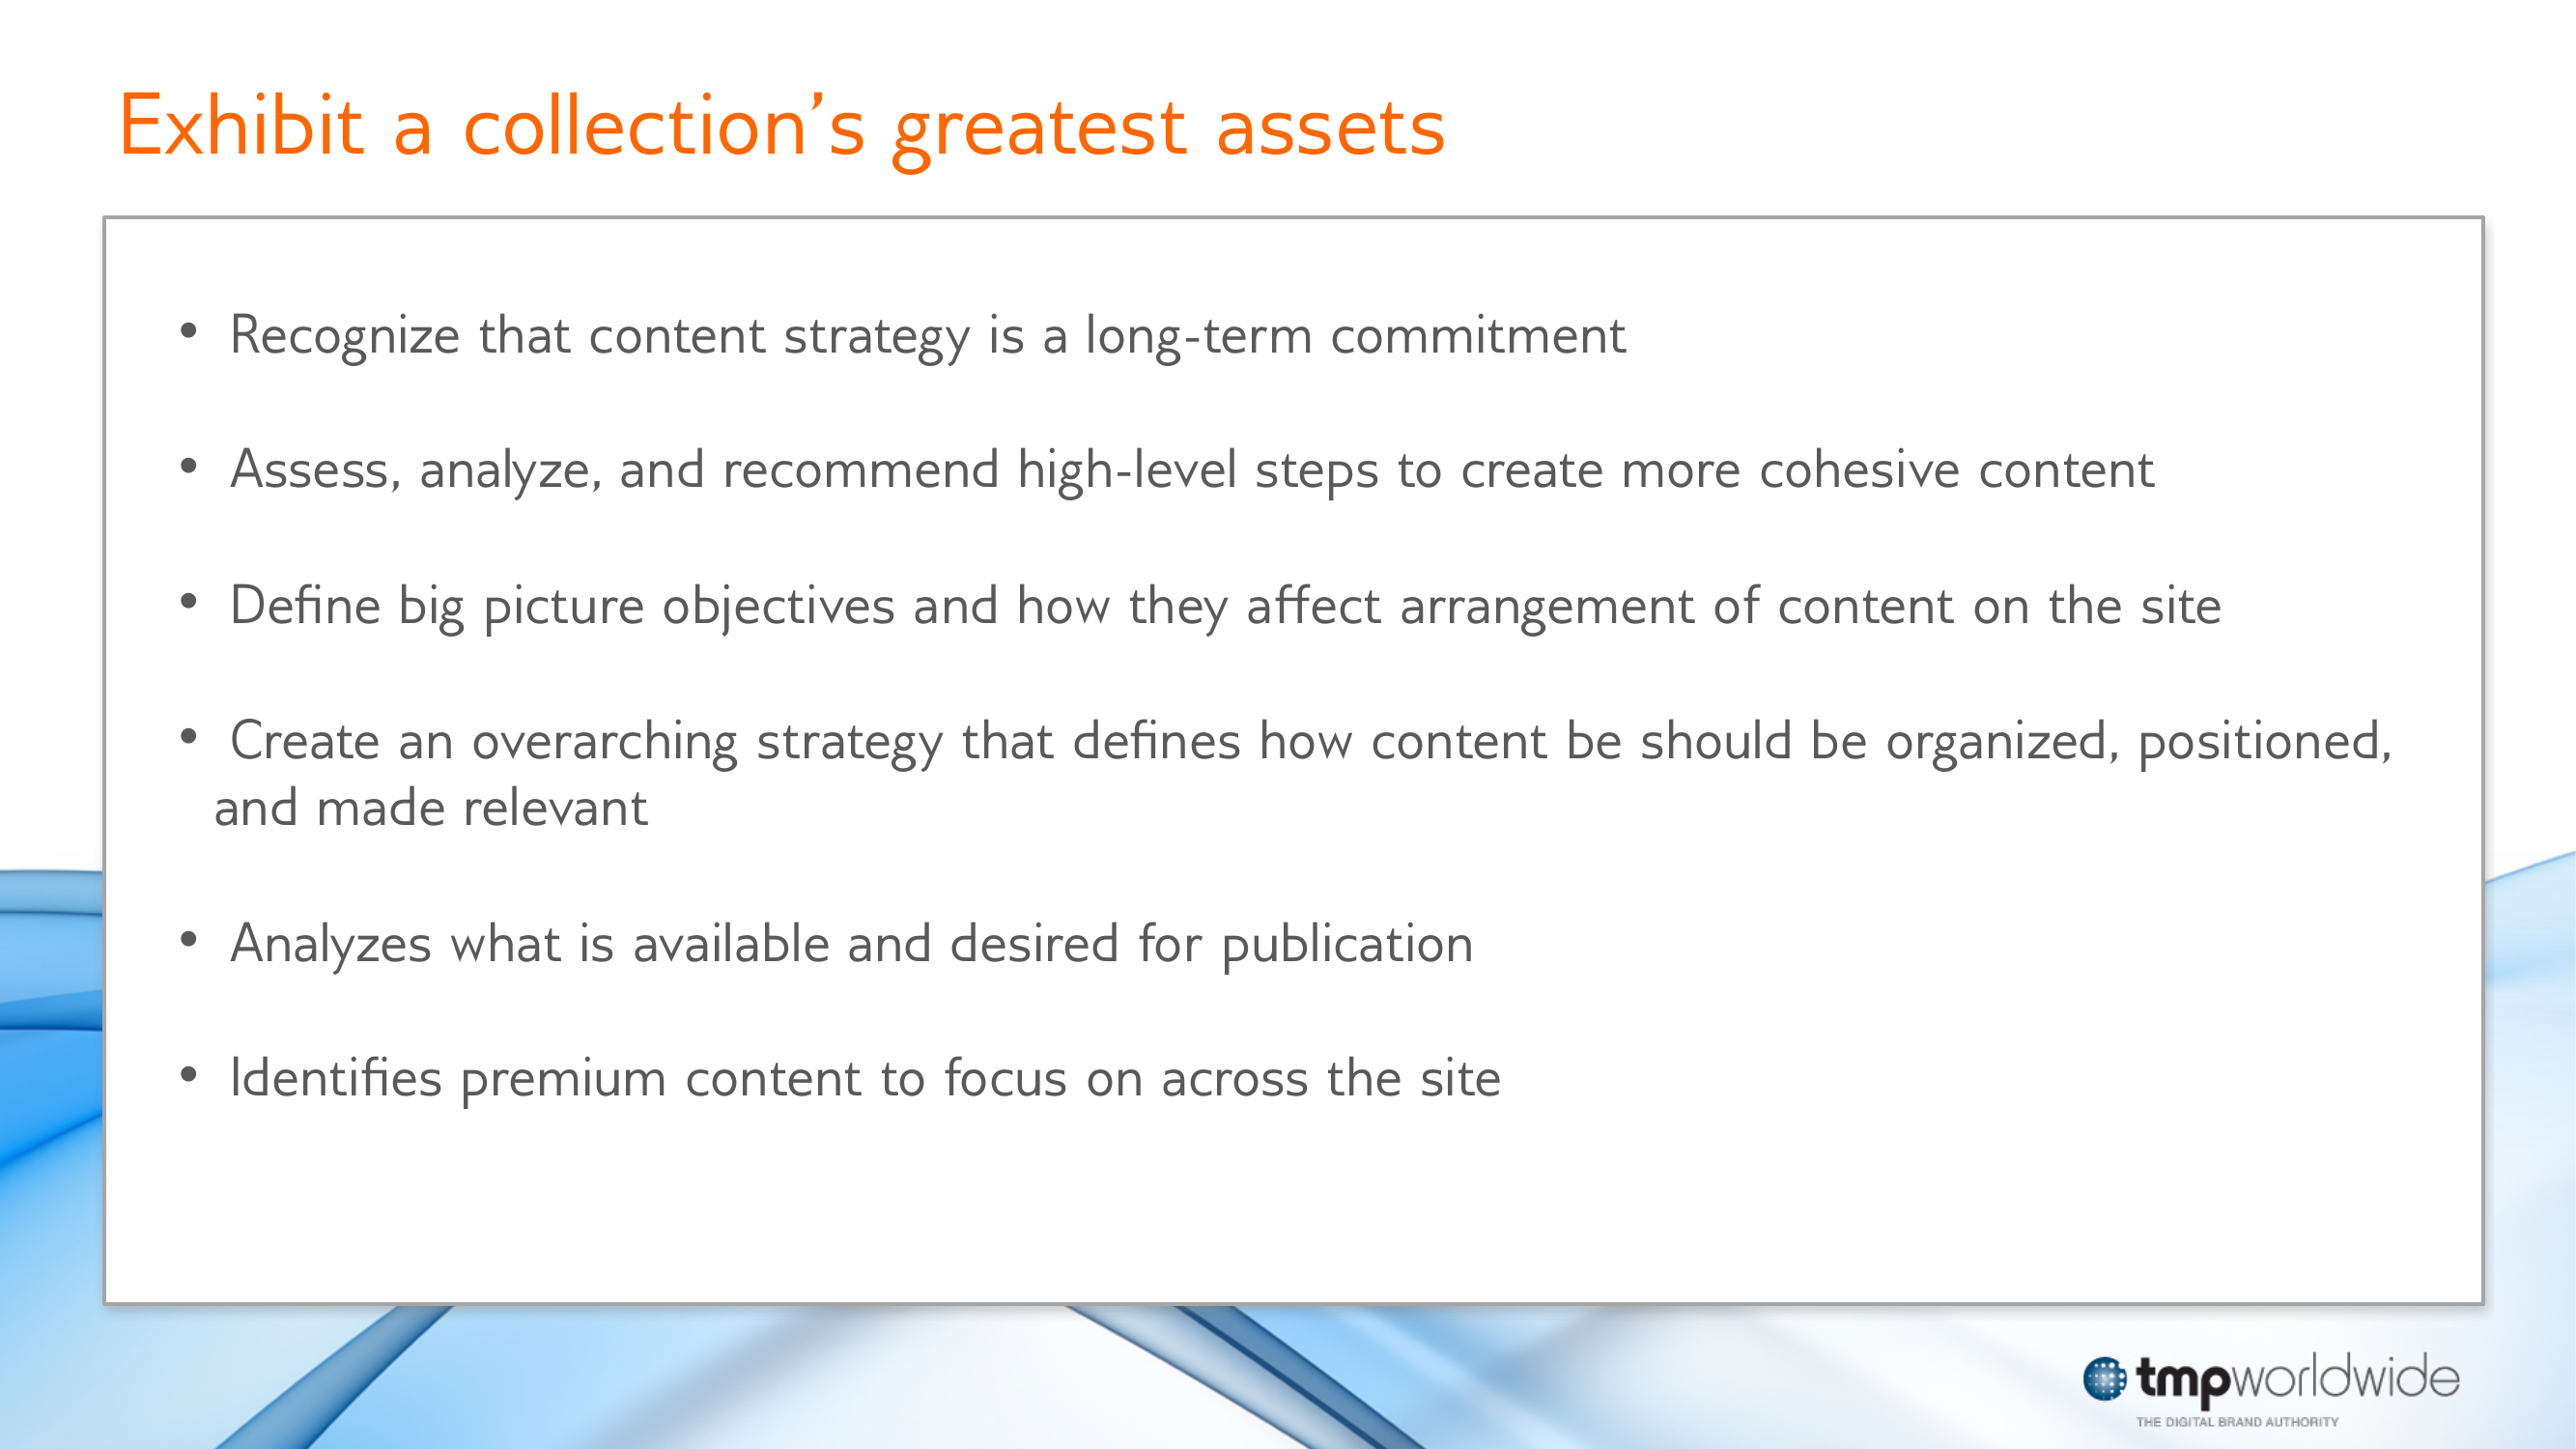

Exhibit a collection’s greatest assets

 Recognize that content strategy is a long-term commitment

 Assess, analyze, and recommend high-level steps to create more cohesive content

 Define big picture objectives and how they affect arrangement of content on the site

 Create an overarching strategy that defines how content be should be organized, positioned, and made relevant

 Analyzes what is available and desired for publication

 Identifies premium content to focus on across the site